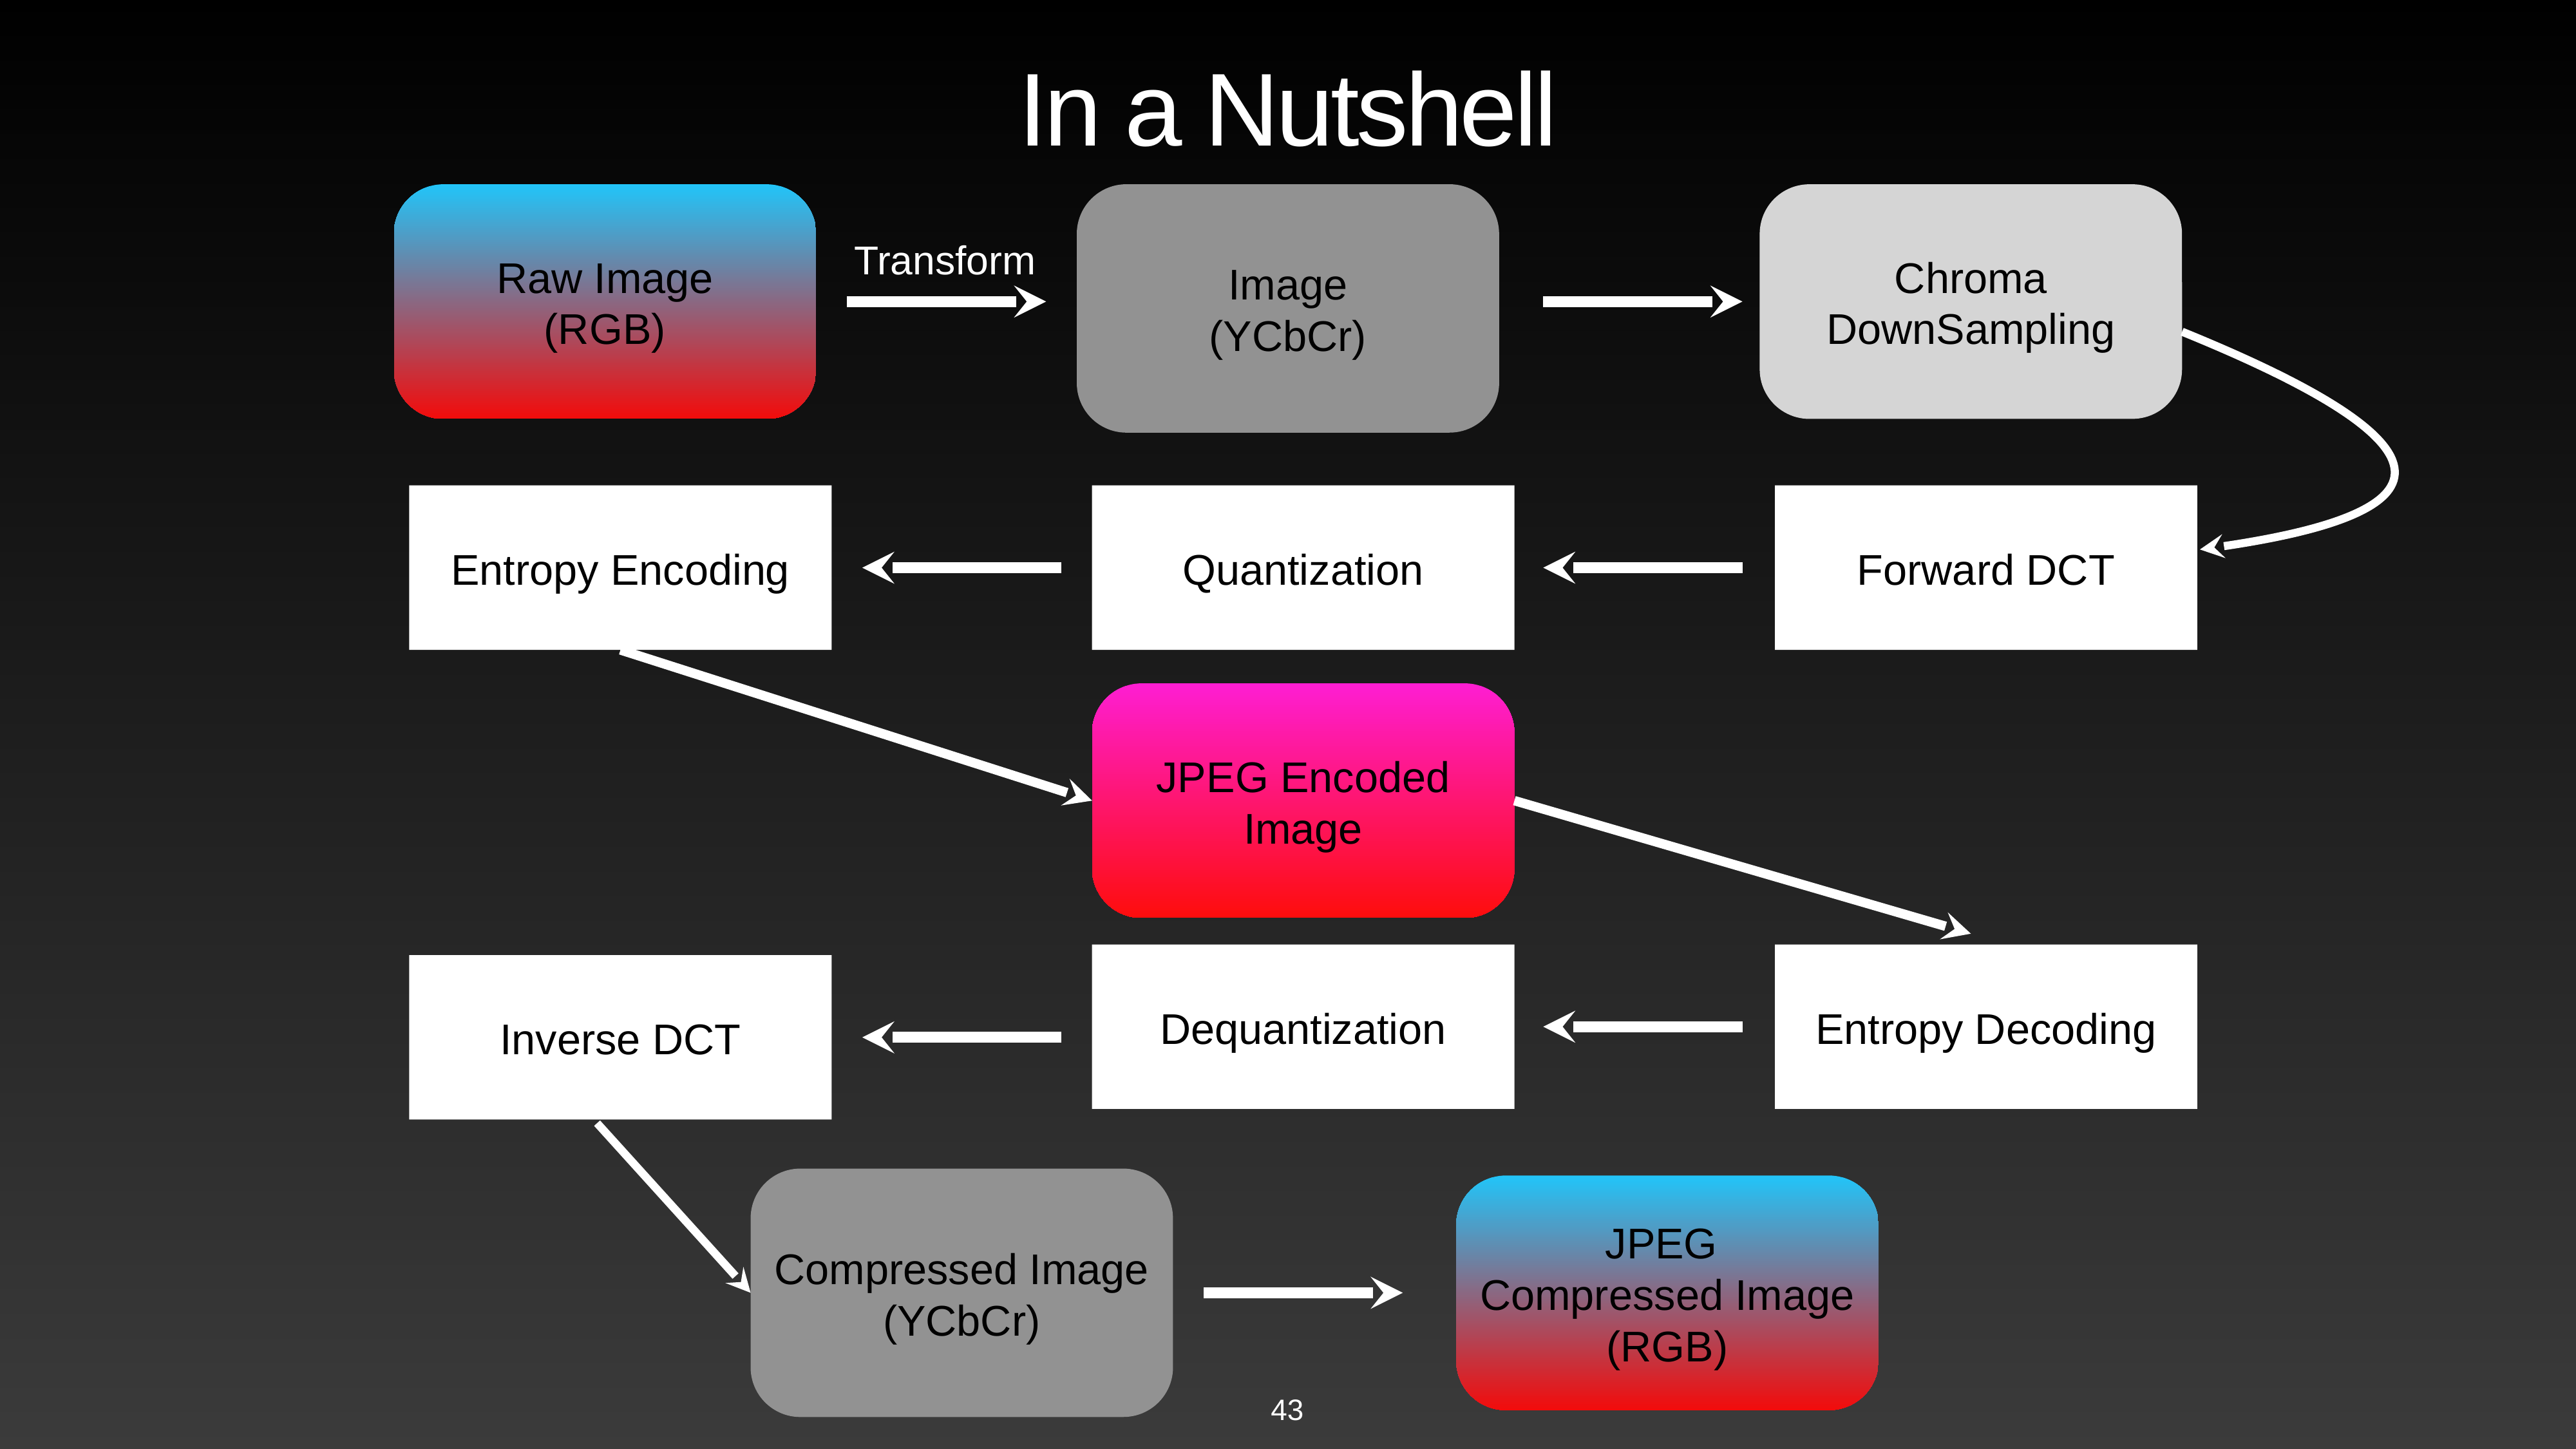

# In a Nutshell
Raw Image
(RGB)
Image
(YCbCr)
Chroma
DownSampling
Transform

Entropy Encoding
Quantization
Forward DCT

JPEG Encoded Image
Dequantization
Entropy Decoding
Inverse DCT

Compressed Image
(YCbCr)
JPEG
Compressed Image
(RGB)

43